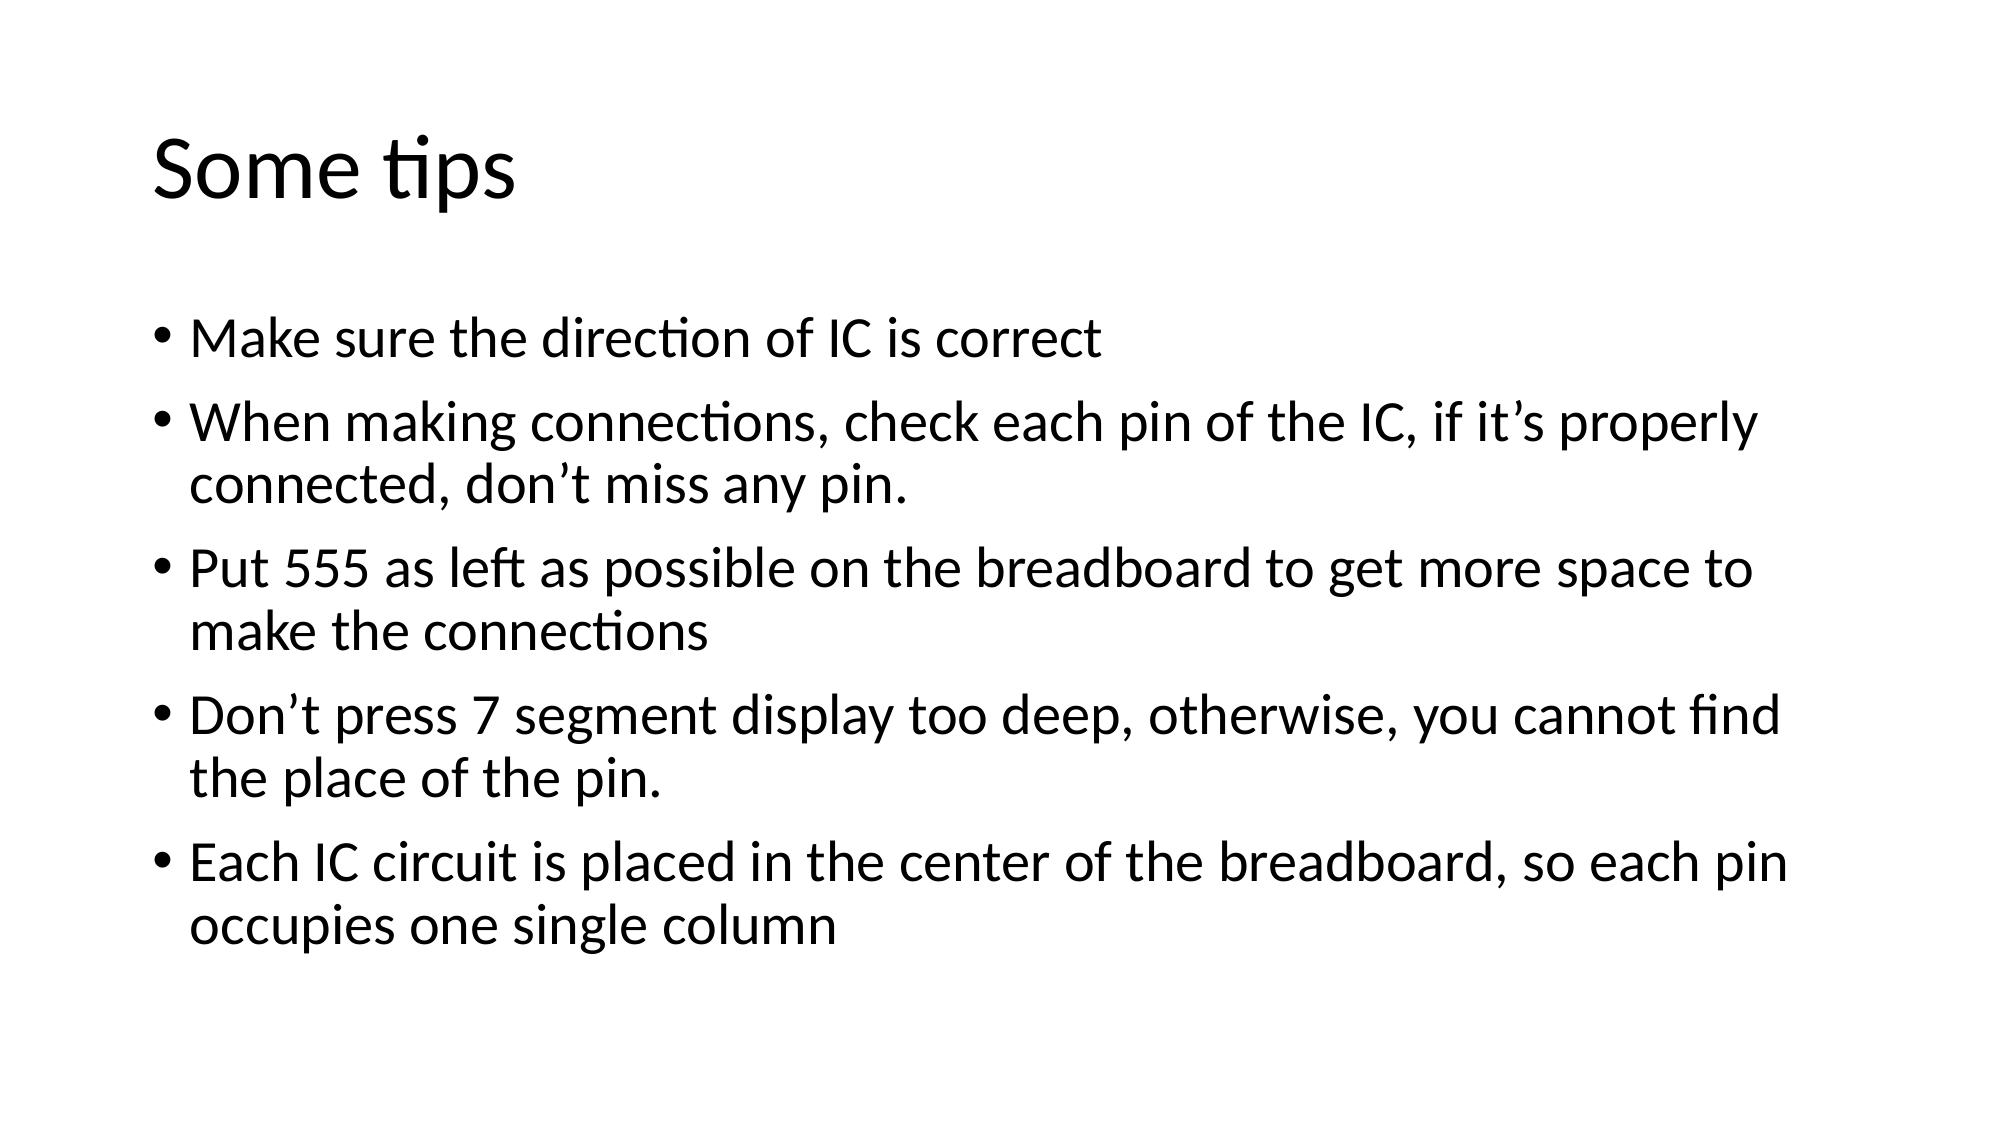

# Some tips
Make sure the direction of IC is correct
When making connections, check each pin of the IC, if it’s properly connected, don’t miss any pin.
Put 555 as left as possible on the breadboard to get more space to make the connections
Don’t press 7 segment display too deep, otherwise, you cannot find the place of the pin.
Each IC circuit is placed in the center of the breadboard, so each pin occupies one single column